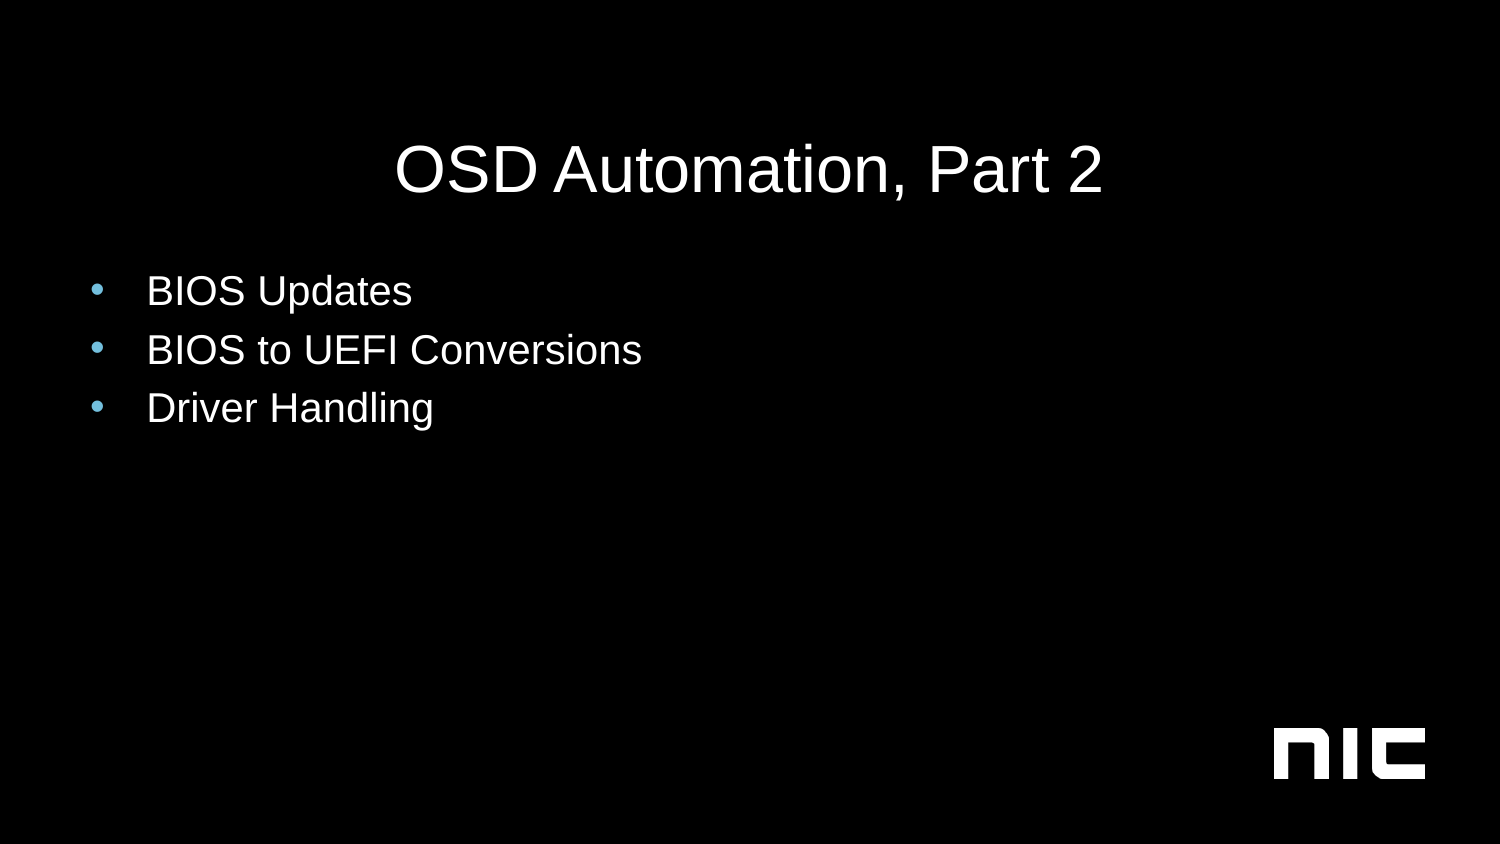

# OSD Automation, Part 2
BIOS Updates
BIOS to UEFI Conversions
Driver Handling